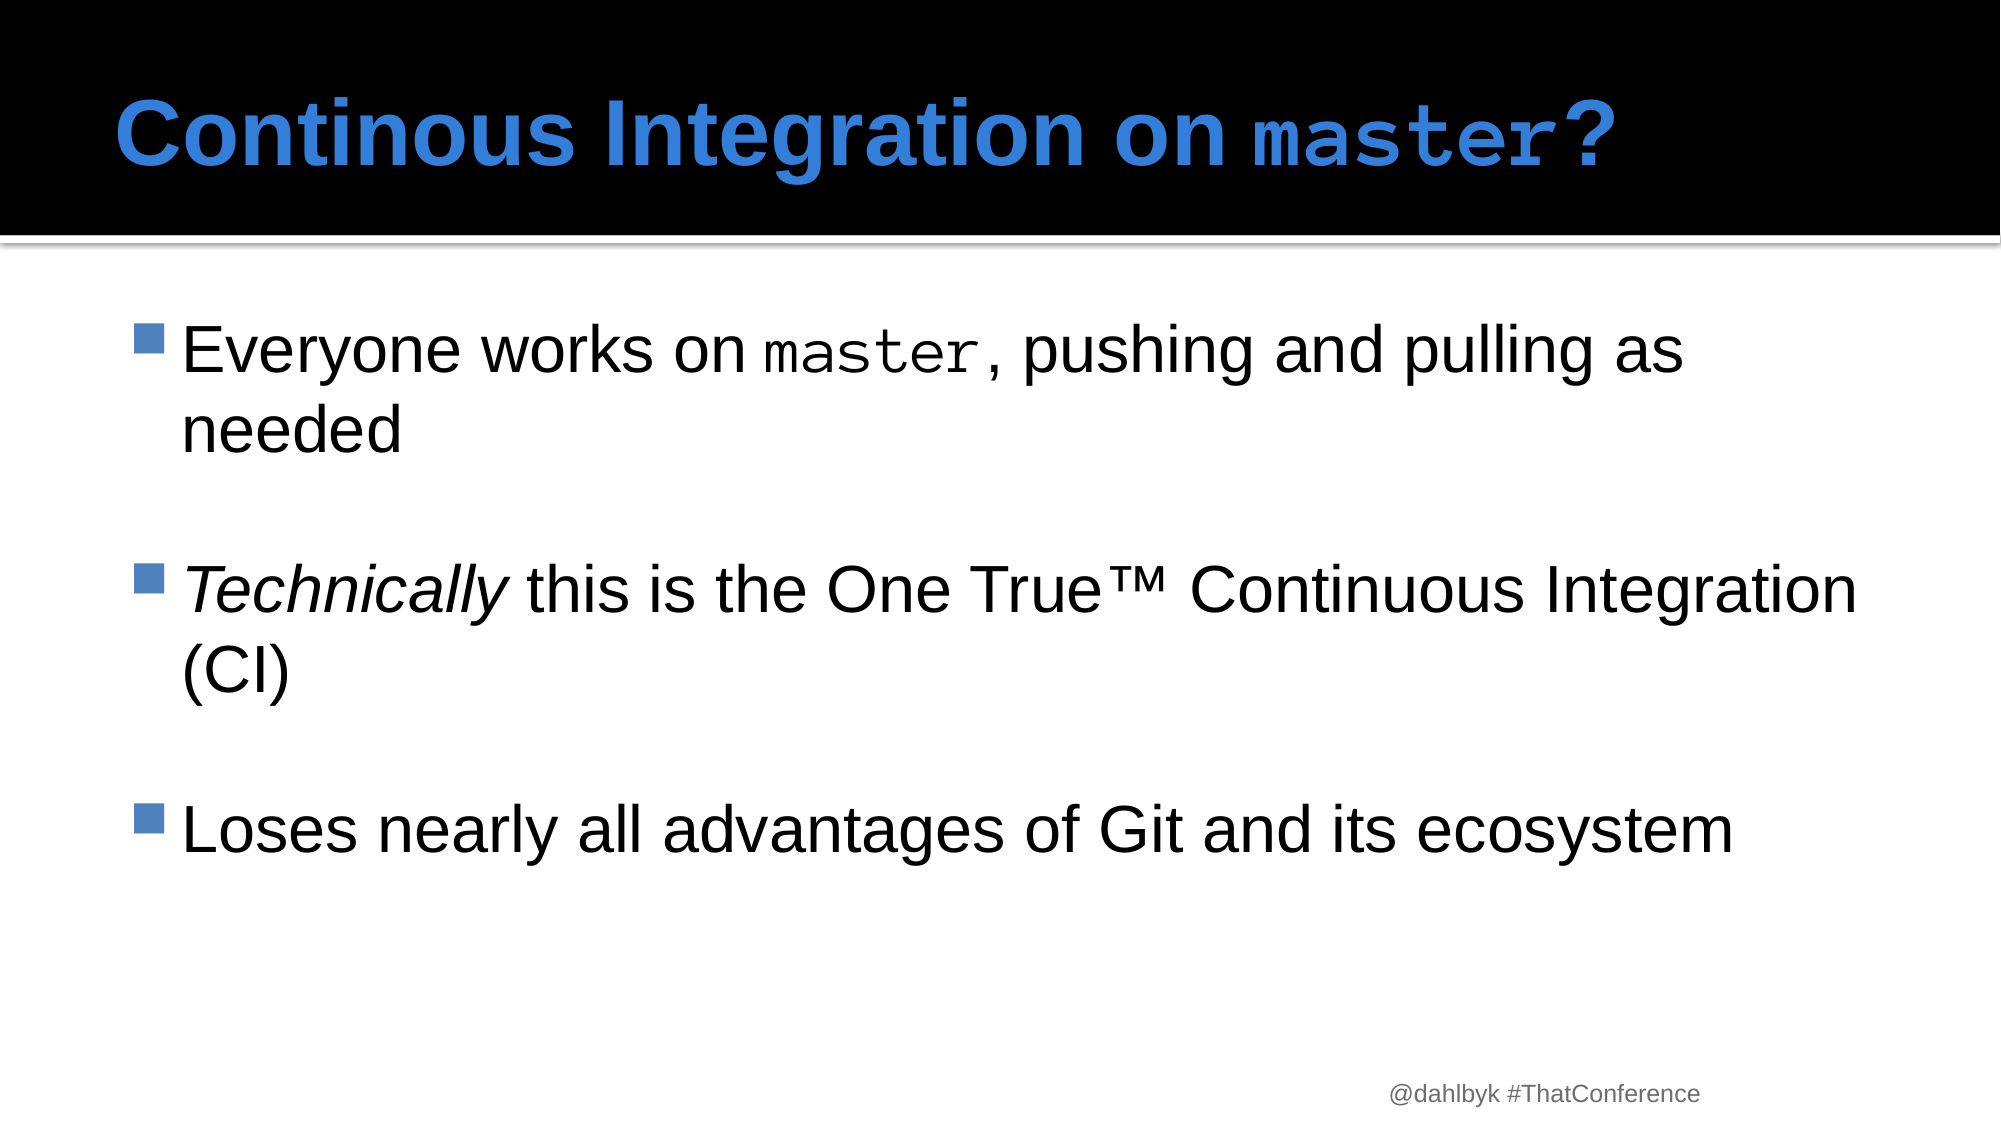

# Continous Integration on master?
Everyone works on master, pushing and pulling as needed

Technically this is the One True™ Continuous Integration (CI)

Loses nearly all advantages of Git and its ecosystem
@dahlbyk #ThatConference